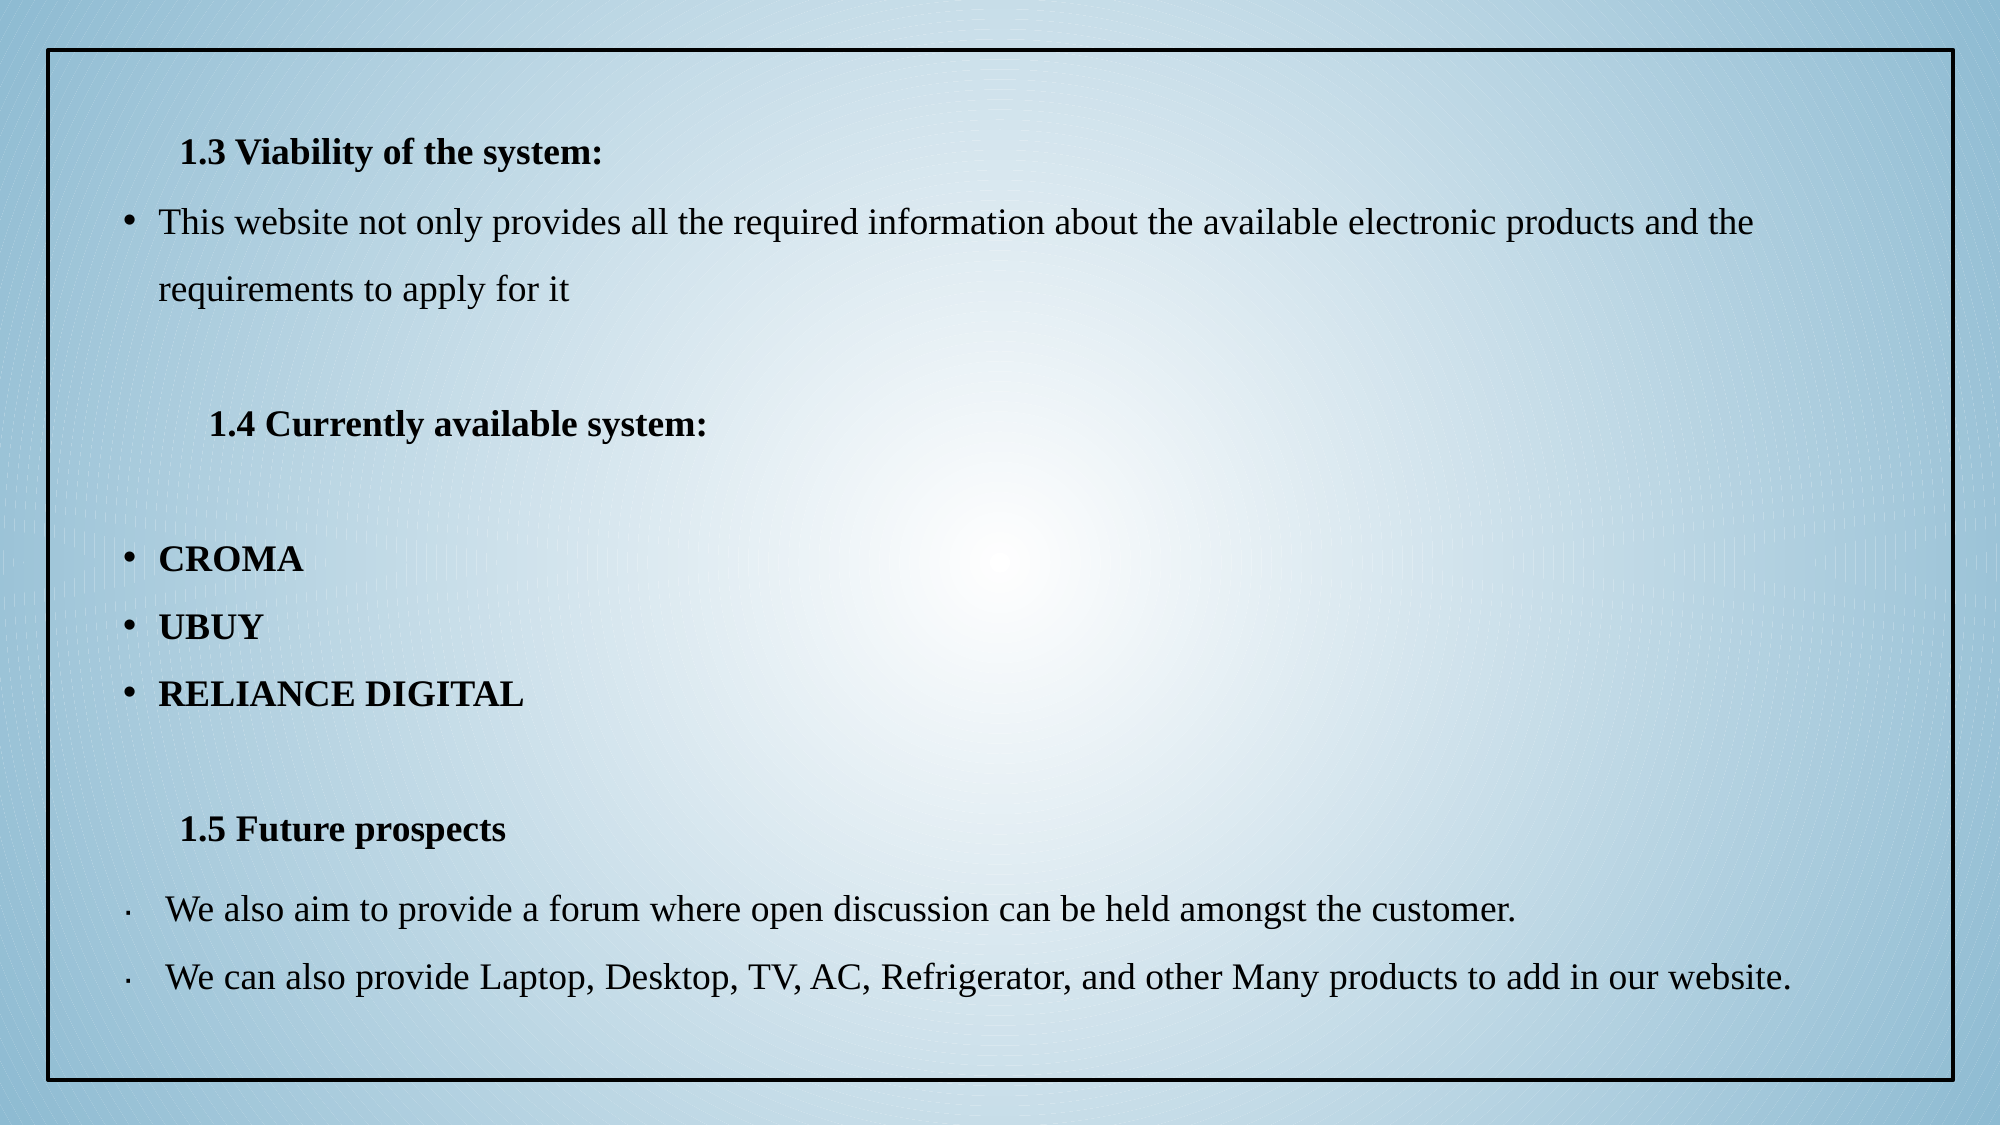

1.3 Viability of the system:
This website not only provides all the required information about the available electronic products and the requirements to apply for it

         1.4 Currently available system:

CROMA
UBUY
RELIANCE DIGITAL

1.5 Future prospects
We also aim to provide a forum where open discussion can be held amongst the customer.
We can also provide Laptop, Desktop, TV, AC, Refrigerator, and other Many products to add in our website.